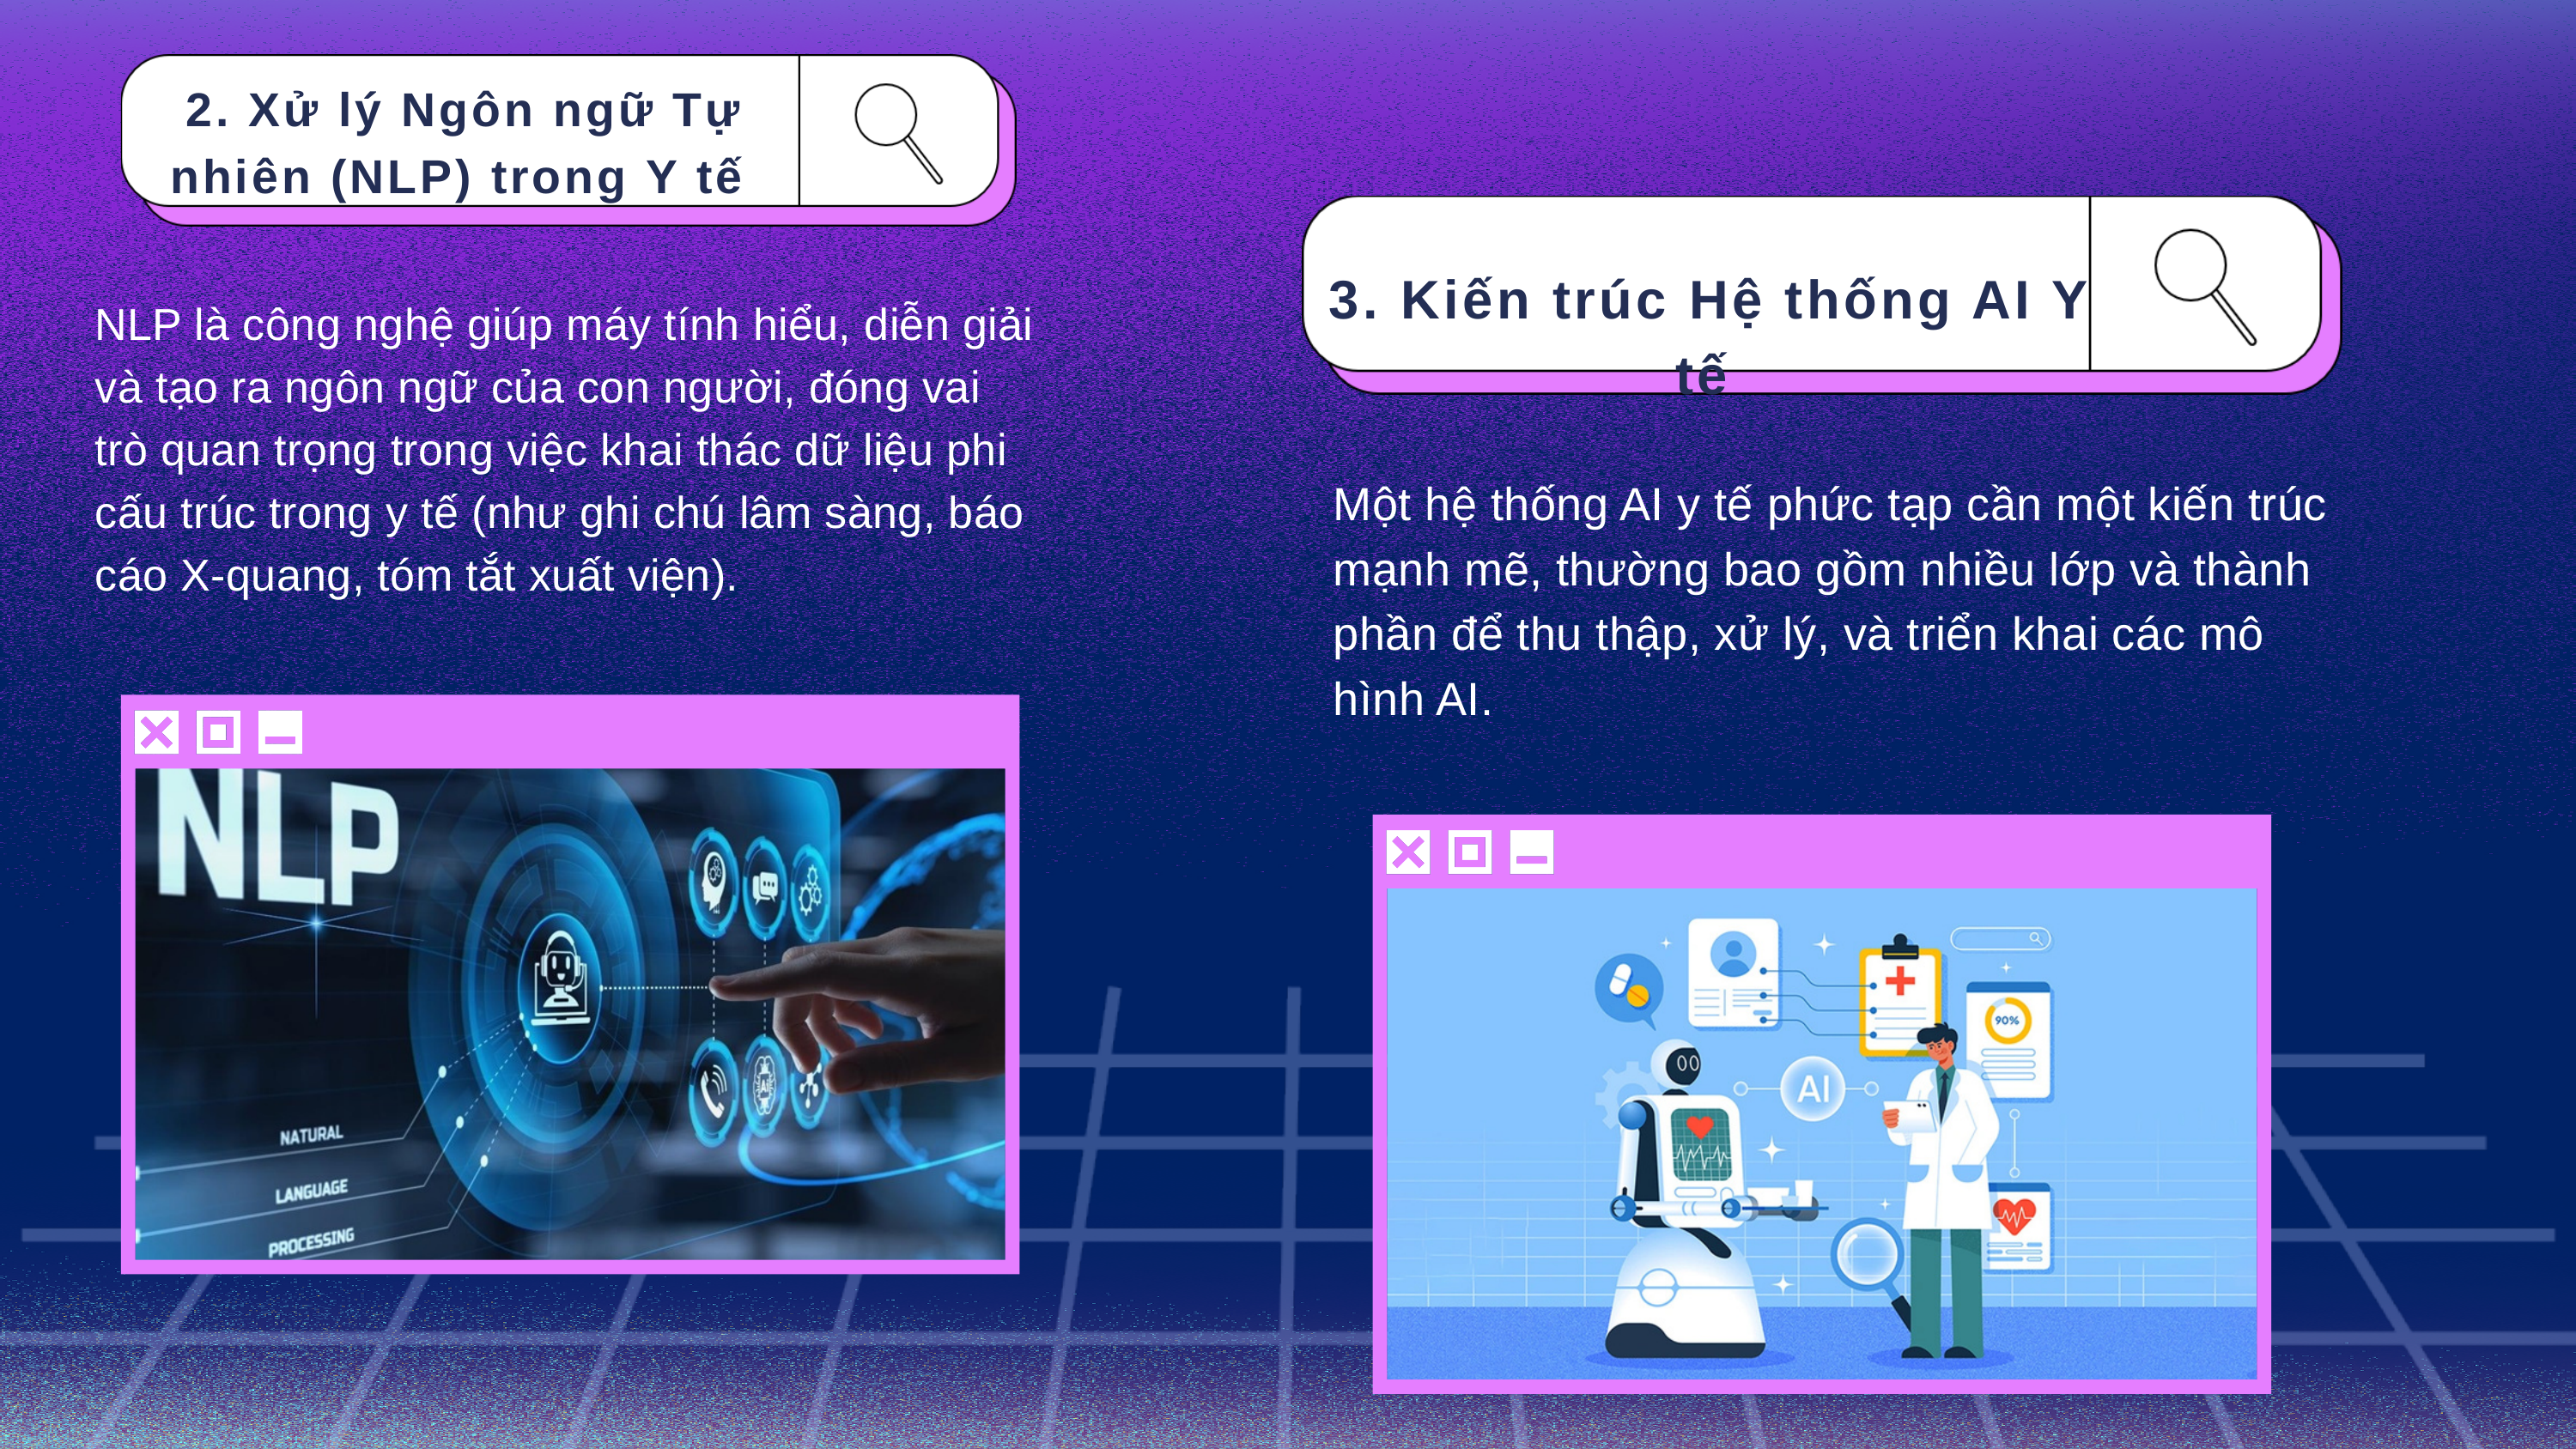

2. Xử lý Ngôn ngữ Tự nhiên (NLP) trong Y tế

3. Kiến trúc Hệ thống AI Y tế
NLP là công nghệ giúp máy tính hiểu, diễn giải và tạo ra ngôn ngữ của con người, đóng vai trò quan trọng trong việc khai thác dữ liệu phi cấu trúc trong y tế (như ghi chú lâm sàng, báo cáo X-quang, tóm tắt xuất viện).

Một hệ thống AI y tế phức tạp cần một kiến trúc mạnh mẽ, thường bao gồm nhiều lớp và thành phần để thu thập, xử lý, và triển khai các mô hình AI.